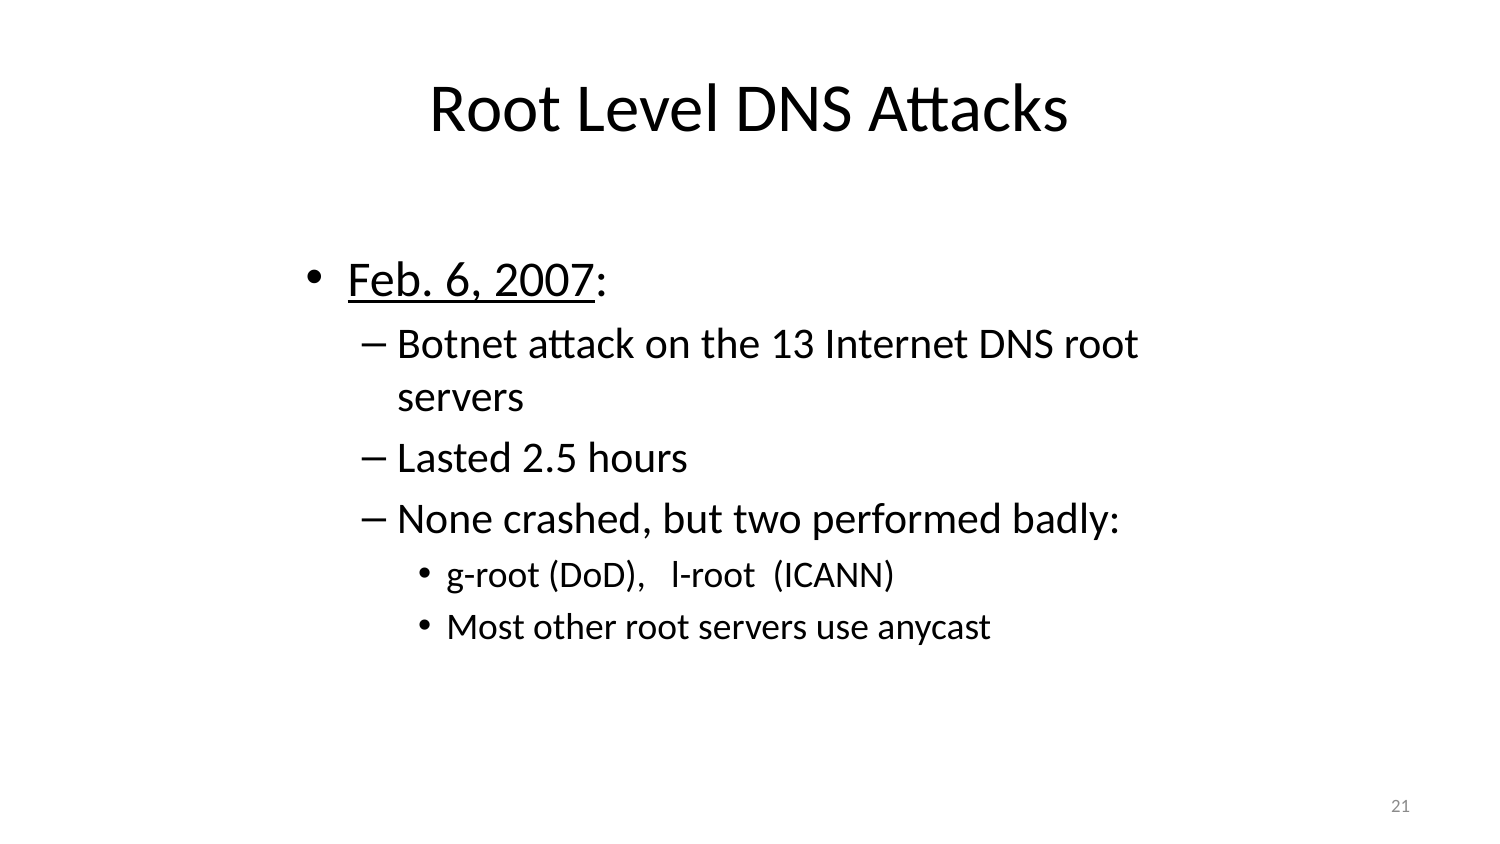

# Root Level DNS Attacks

Feb. 6, 2007:
Botnet attack on the 13 Internet DNS root servers
Lasted 2.5 hours
None crashed, but two performed badly:
g-root (DoD),   l-root  (ICANN)
Most other root servers use anycast
21